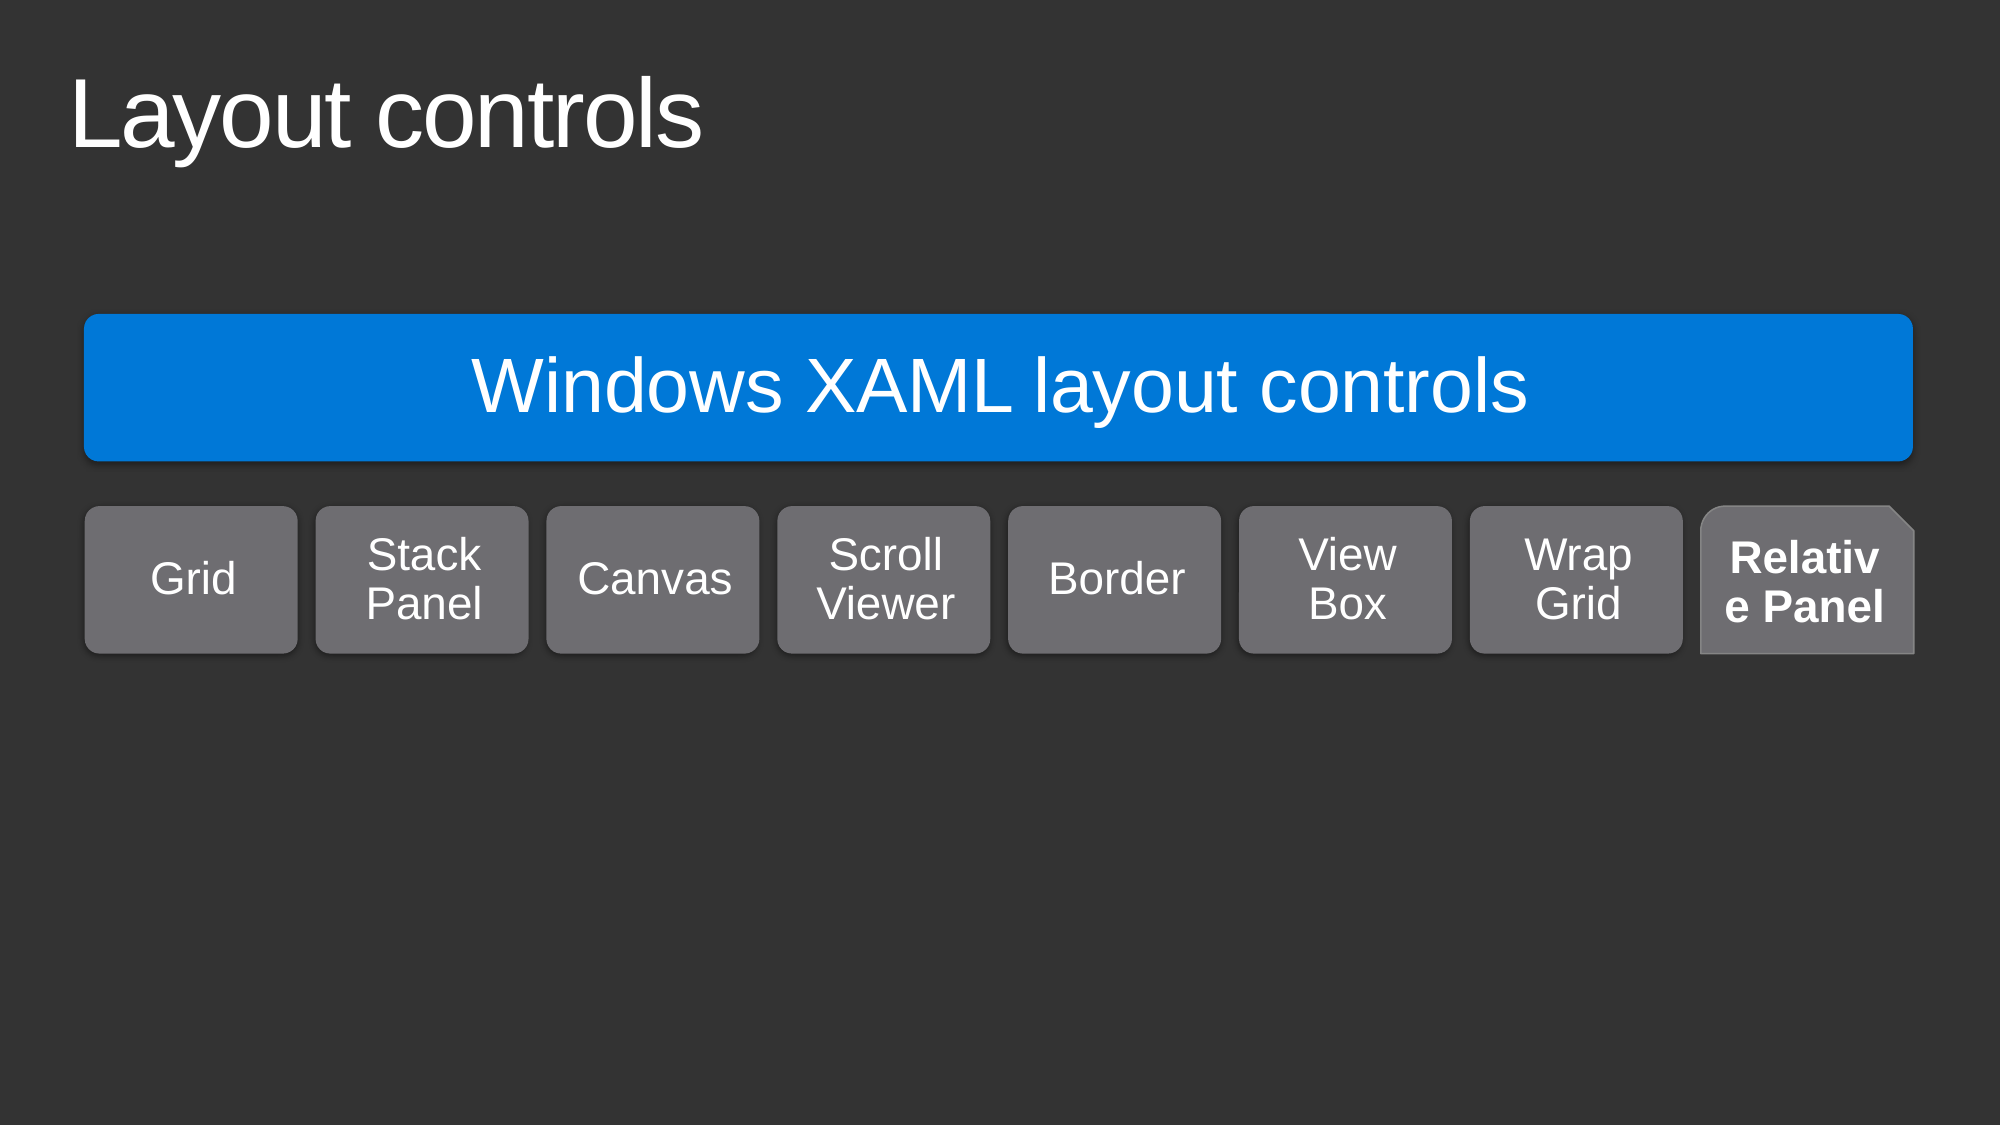

# Layout controls

Windows XAML layout controls
Grid
Stack Panel
Canvas
Scroll Viewer
Border
View Box
Wrap Grid
Relative Panel